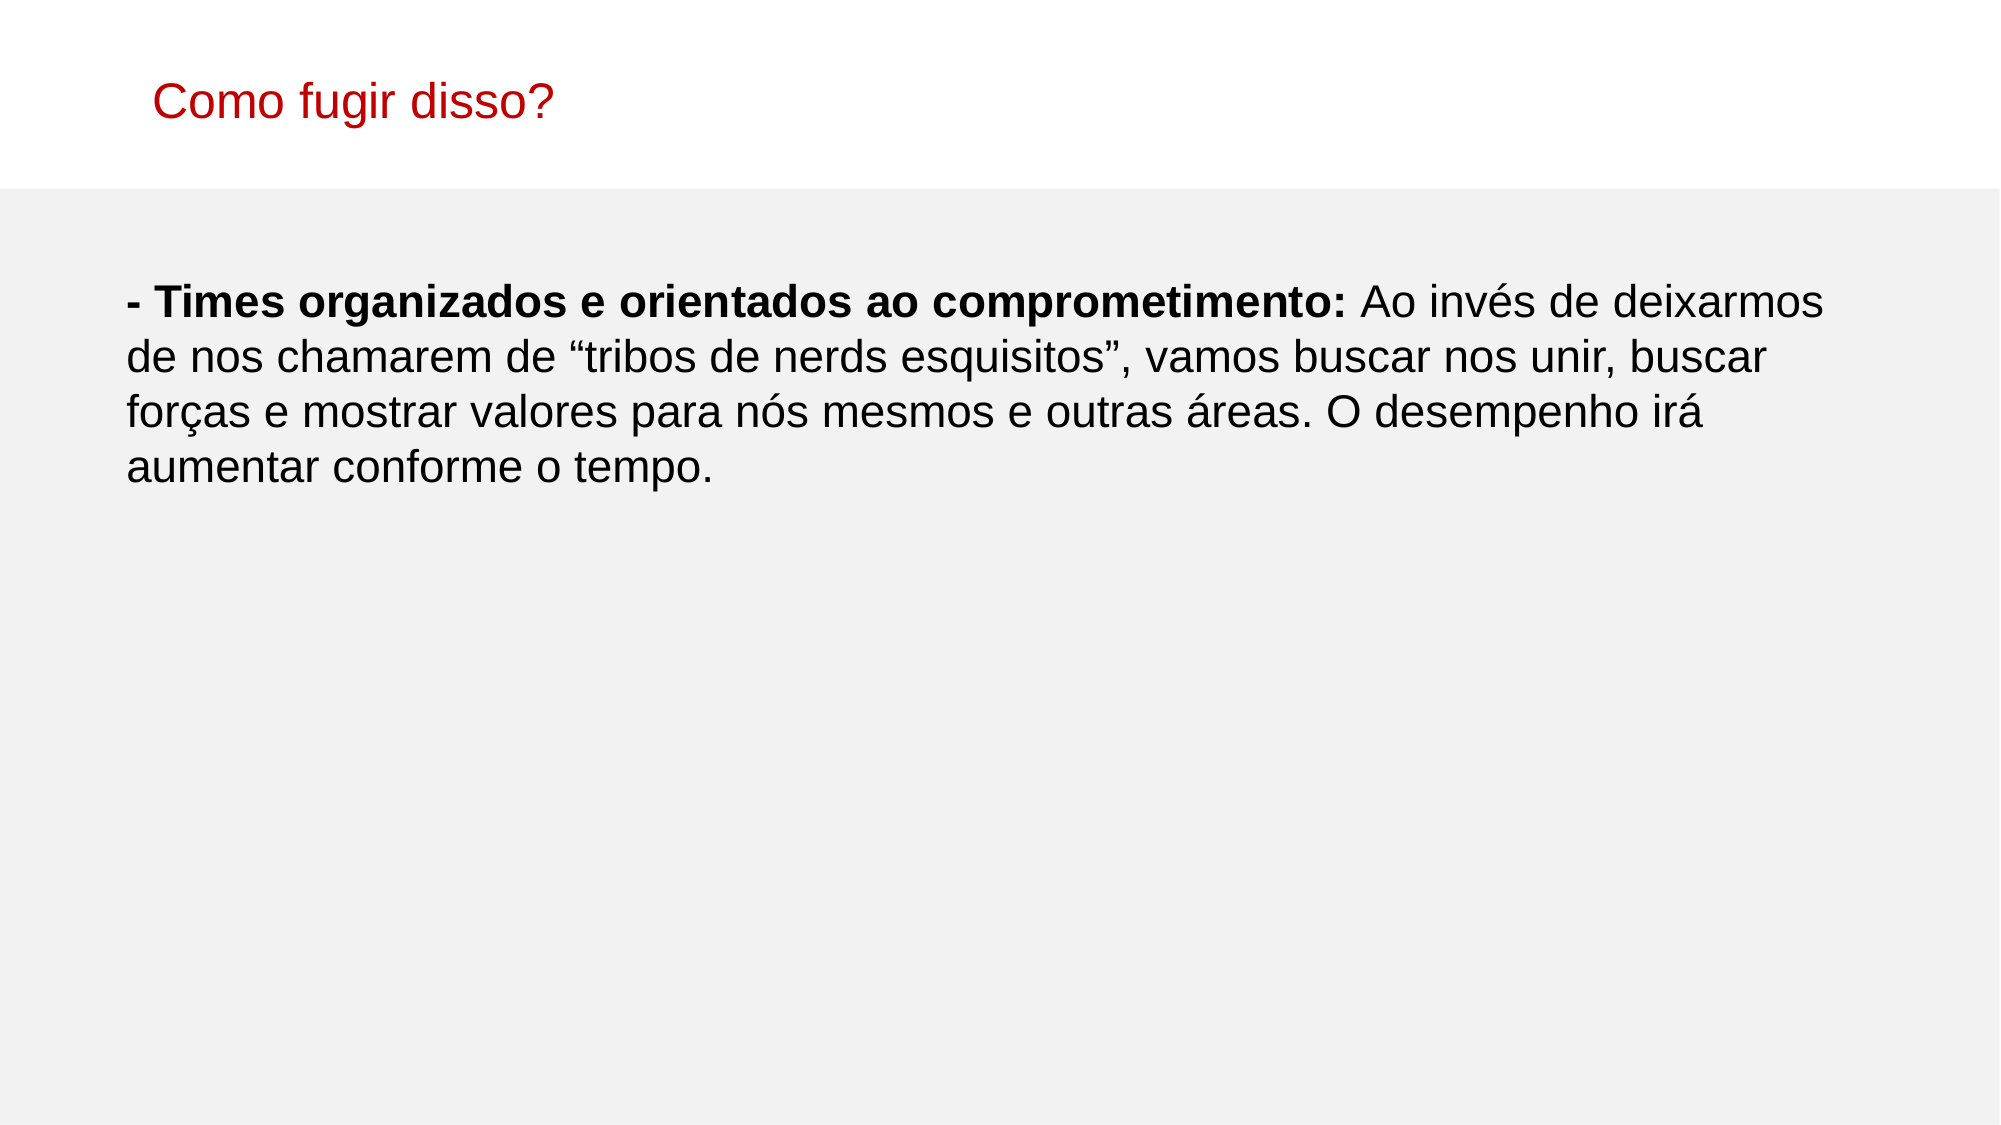

Como fugir disso?
- Times organizados e orientados ao comprometimento: Ao invés de deixarmos de nos chamarem de “tribos de nerds esquisitos”, vamos buscar nos unir, buscar forças e mostrar valores para nós mesmos e outras áreas. O desempenho irá aumentar conforme o tempo.